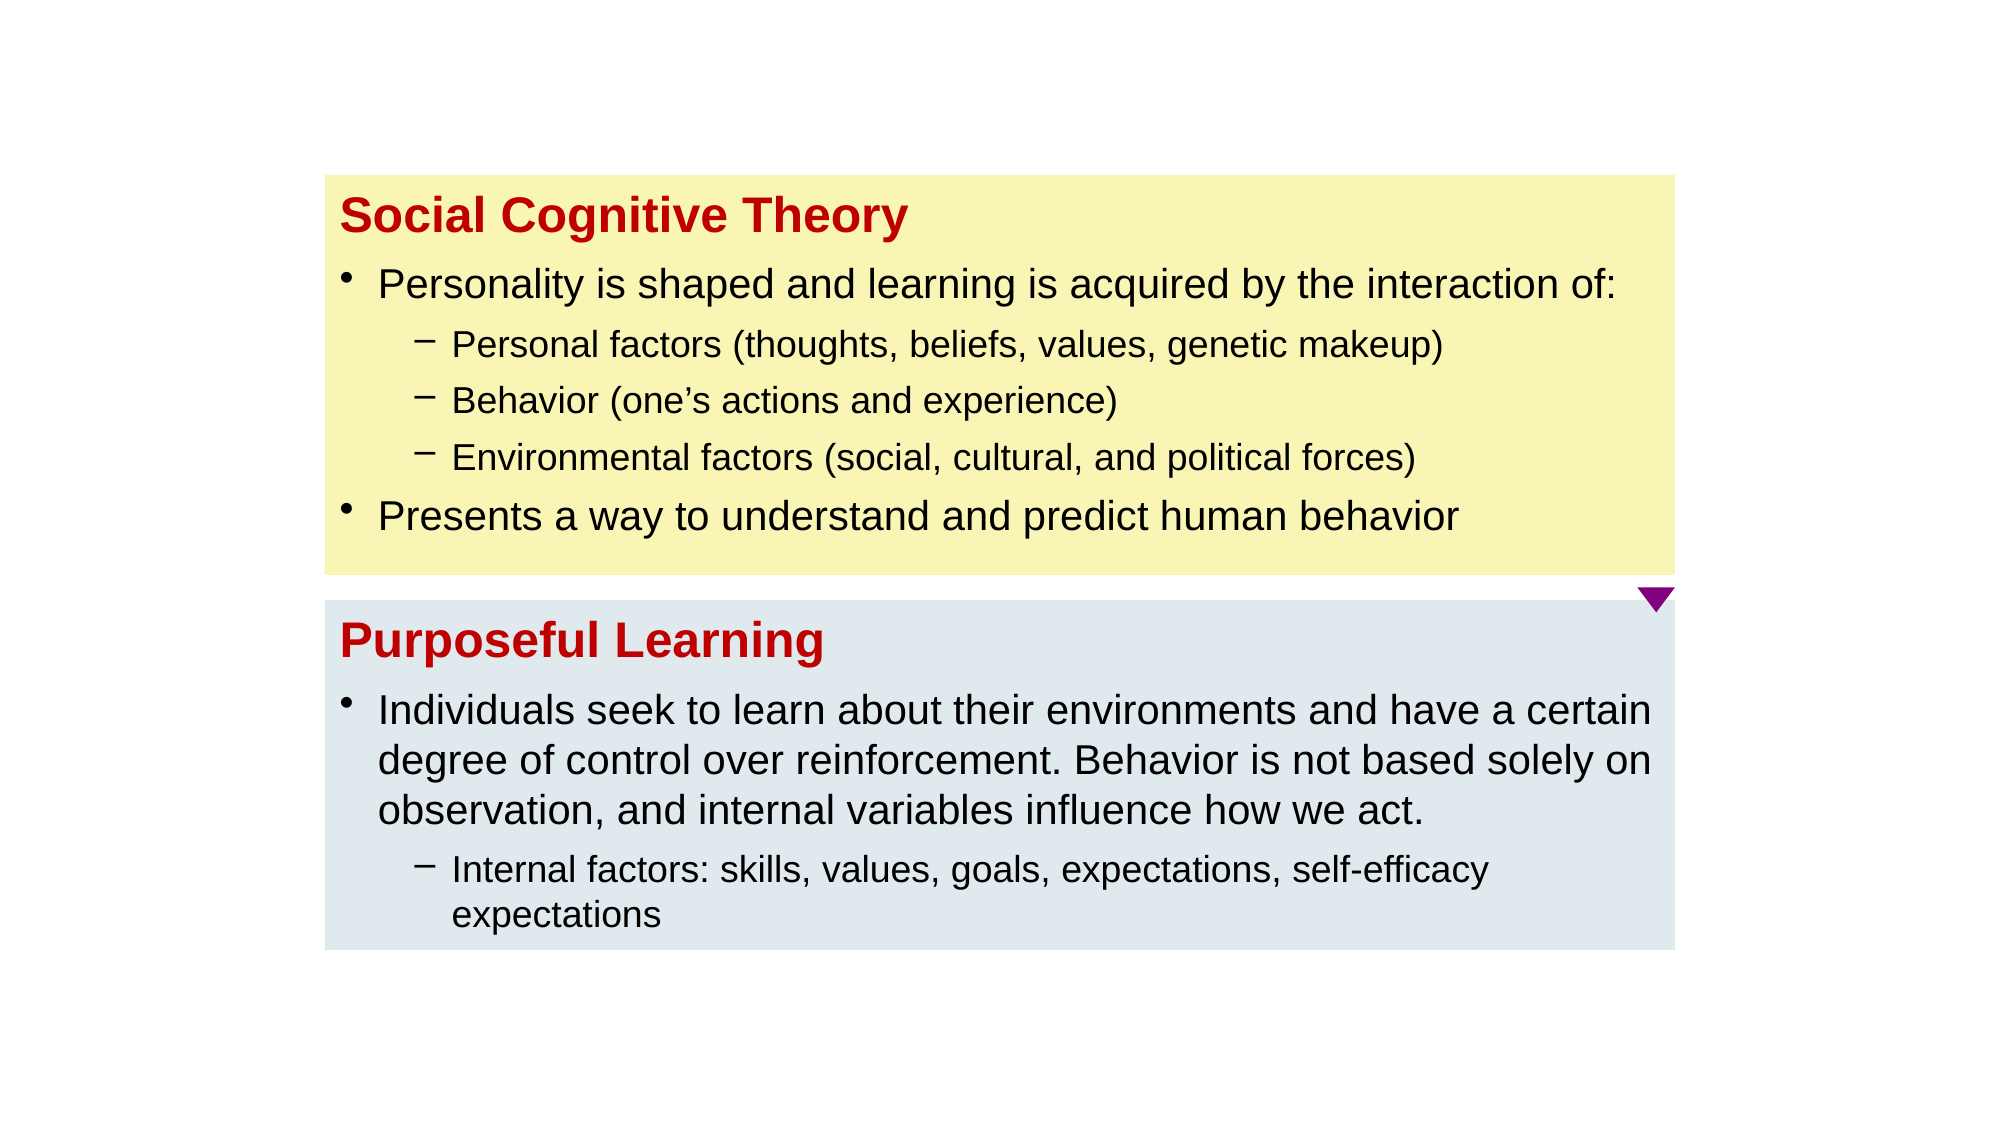

Social Cognitive Theory
Personality is shaped and learning is acquired by the interaction of:
Personal factors (thoughts, beliefs, values, genetic makeup)
Behavior (one’s actions and experience)
Environmental factors (social, cultural, and political forces)
Presents a way to understand and predict human behavior

Purposeful Learning
Individuals seek to learn about their environments and have a certain degree of control over reinforcement. Behavior is not based solely on observation, and internal variables influence how we act.
Internal factors: skills, values, goals, expectations, self-efficacy expectations